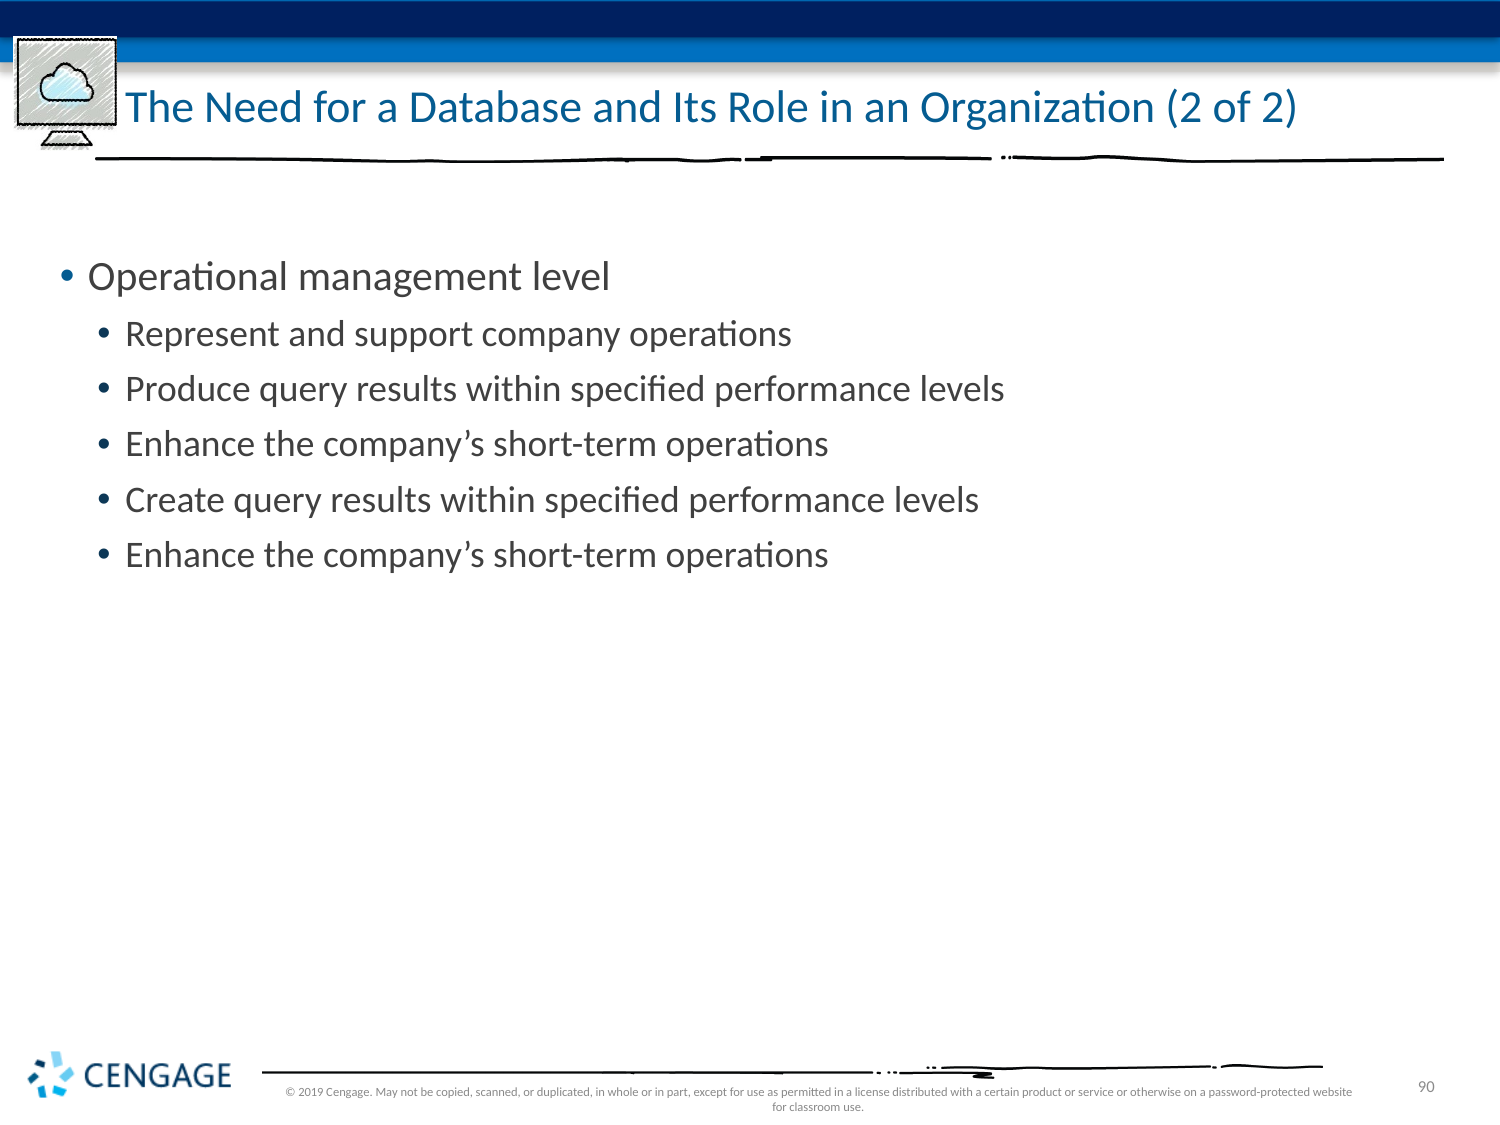

# The Need for a Database and Its Role in an Organization (2 of 2)
Operational management level
Represent and support company operations
Produce query results within specified performance levels
Enhance the company’s short-term operations
Create query results within specified performance levels
Enhance the company’s short-term operations

© 2019 Cengage. May not be copied, scanned, or duplicated, in whole or in part, except for use as permitted in a license distributed with a certain product or service or otherwise on a password-protected website for classroom use.